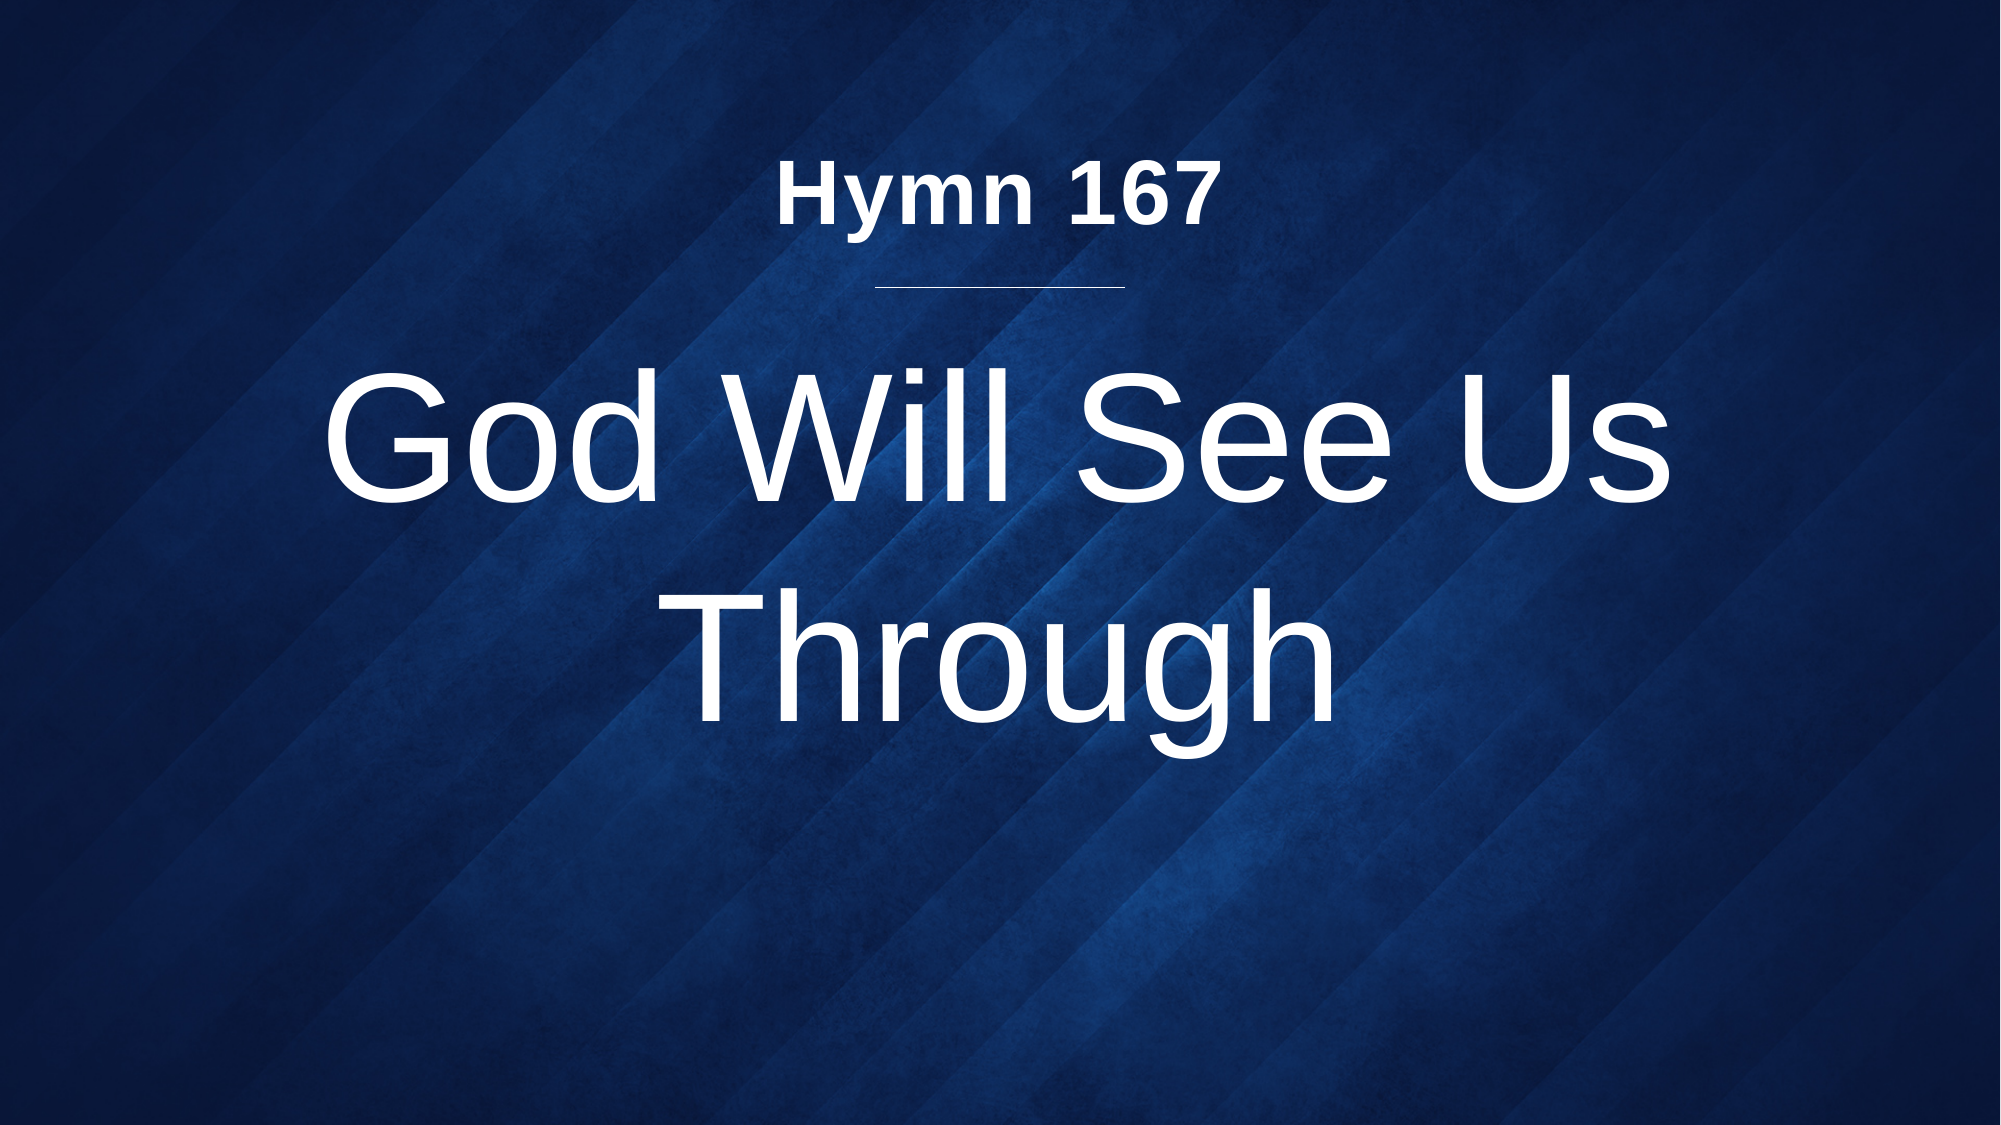

Hymn 167
# God Will See Us Through